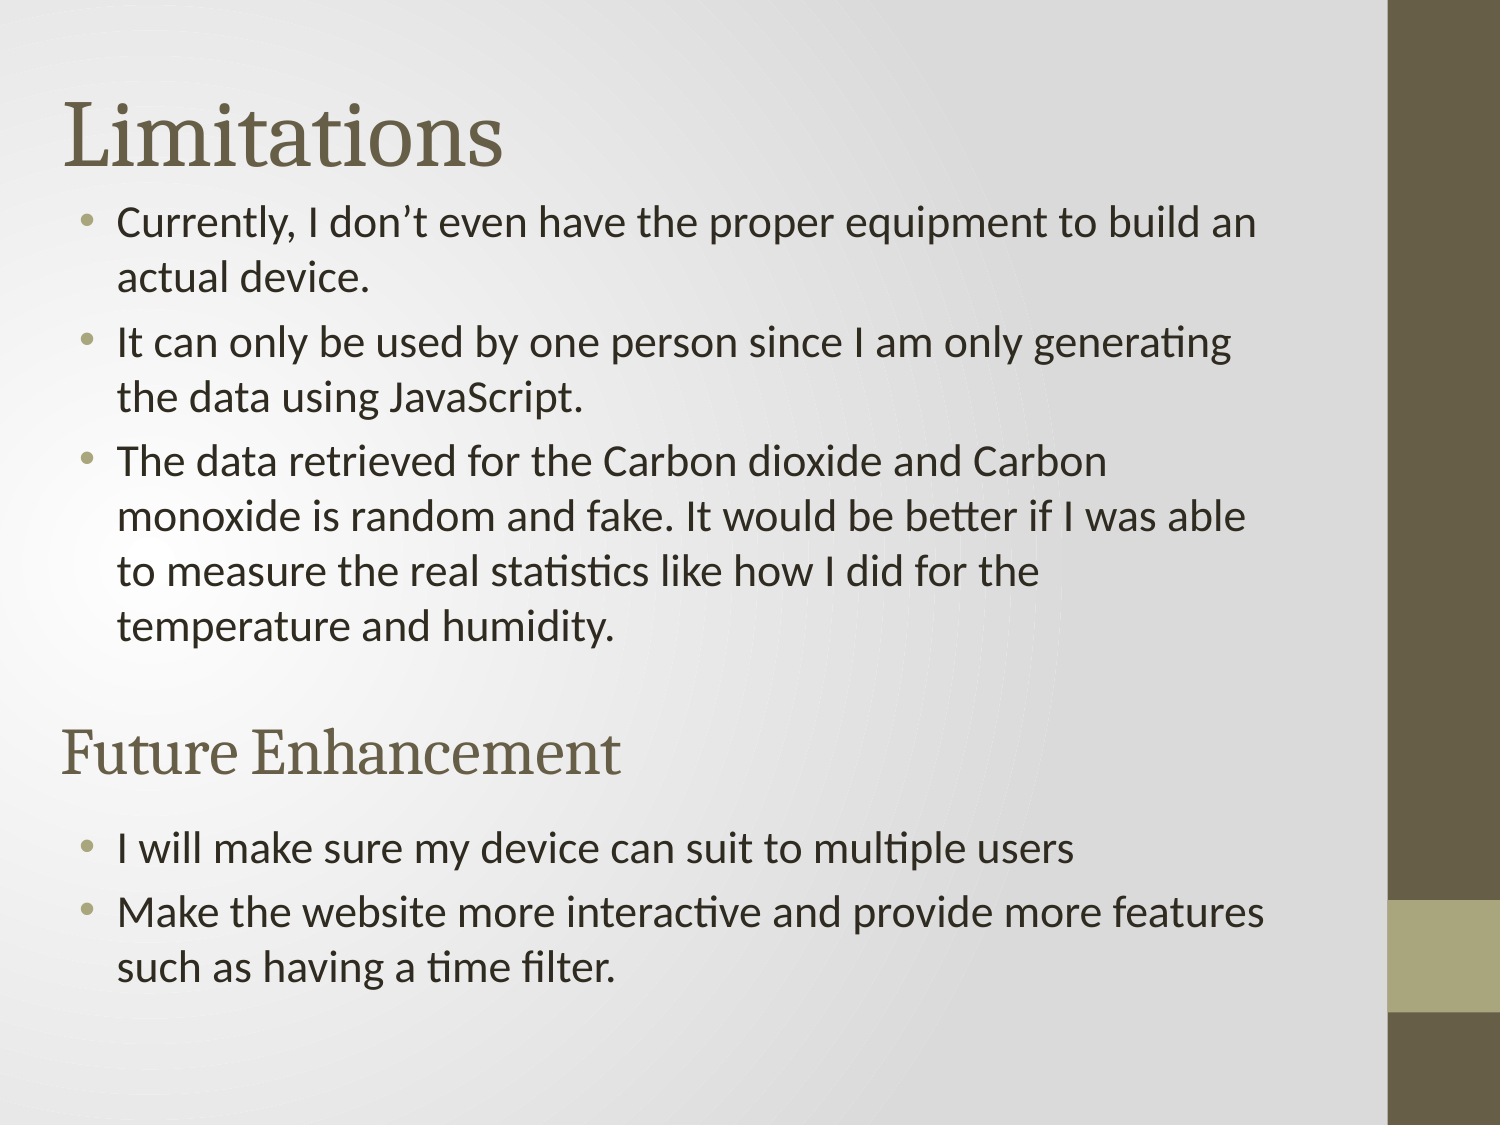

# Limitations
Currently, I don’t even have the proper equipment to build an actual device.
It can only be used by one person since I am only generating the data using JavaScript.
The data retrieved for the Carbon dioxide and Carbon monoxide is random and fake. It would be better if I was able to measure the real statistics like how I did for the temperature and humidity.
Future Enhancement
I will make sure my device can suit to multiple users
Make the website more interactive and provide more features such as having a time filter.